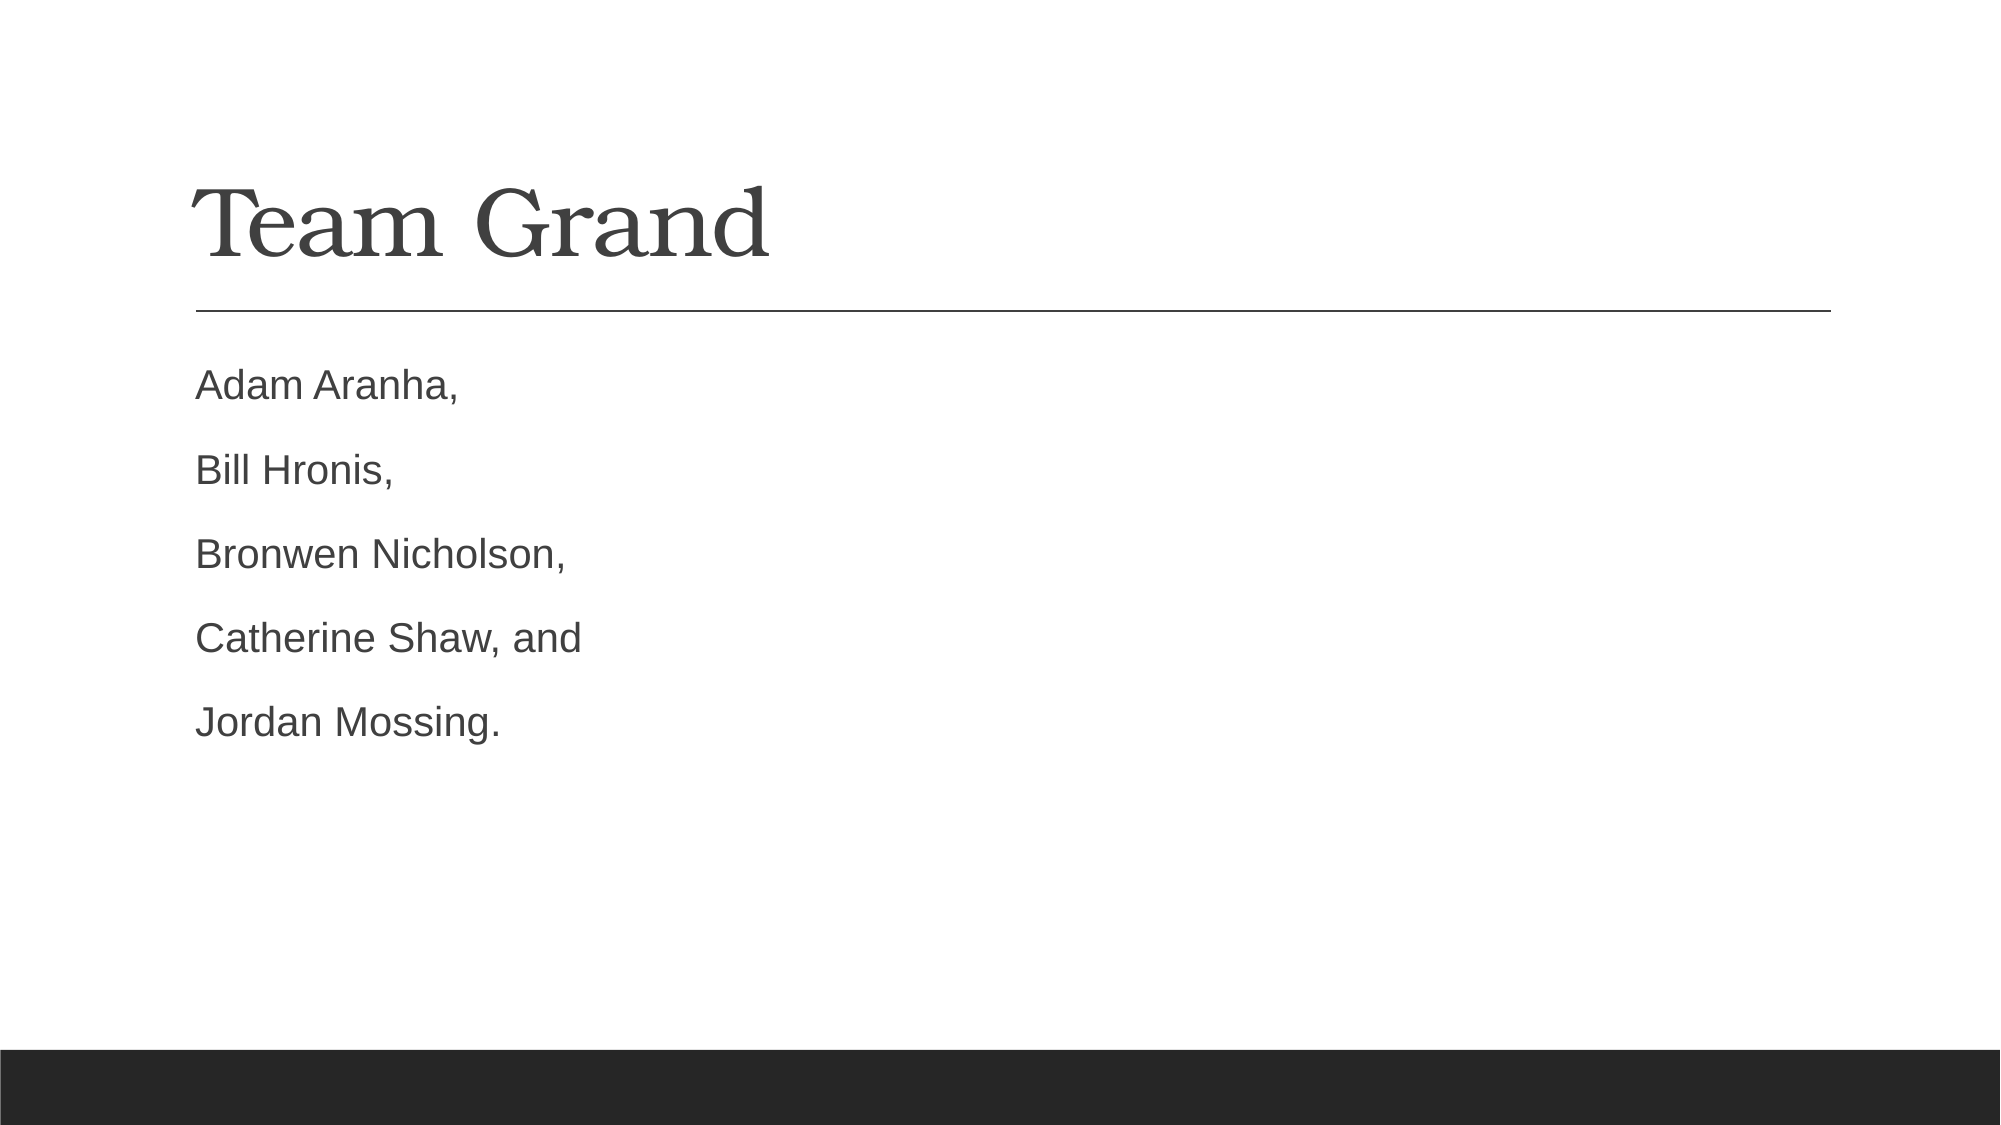

# Team Grand
Adam Aranha,
Bill Hronis,
Bronwen Nicholson,
Catherine Shaw, and
Jordan Mossing.